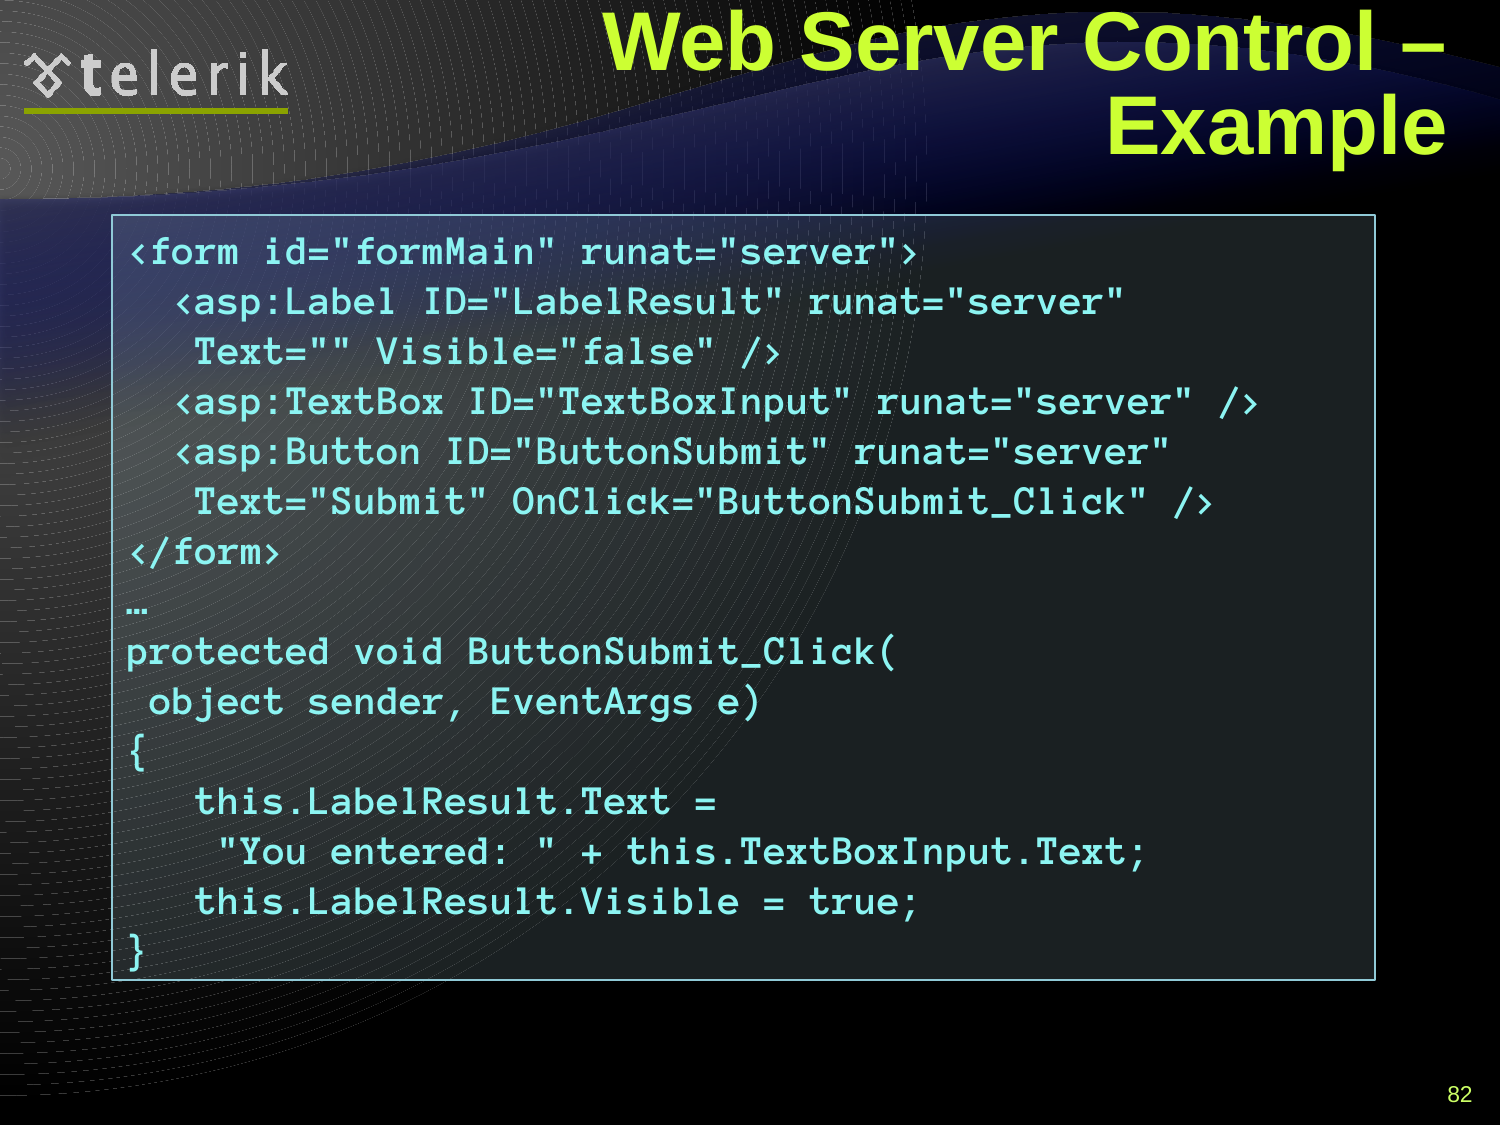

# Web Server Control – Example
<form id="formMain" runat="server">
  <asp:Label ID="LabelResult" runat="server"
   Text="" Visible="false" />
  <asp:TextBox ID="TextBoxInput" runat="server" />
  <asp:Button ID="ButtonSubmit" runat="server"
   Text="Submit" OnClick="ButtonSubmit_Click" />
</form>
…
protected void ButtonSubmit_Click(
 object sender, EventArgs e)
{
   this.LabelResult.Text =
    "You entered: " + this.TextBoxInput.Text;
   this.LabelResult.Visible = true;
}
82